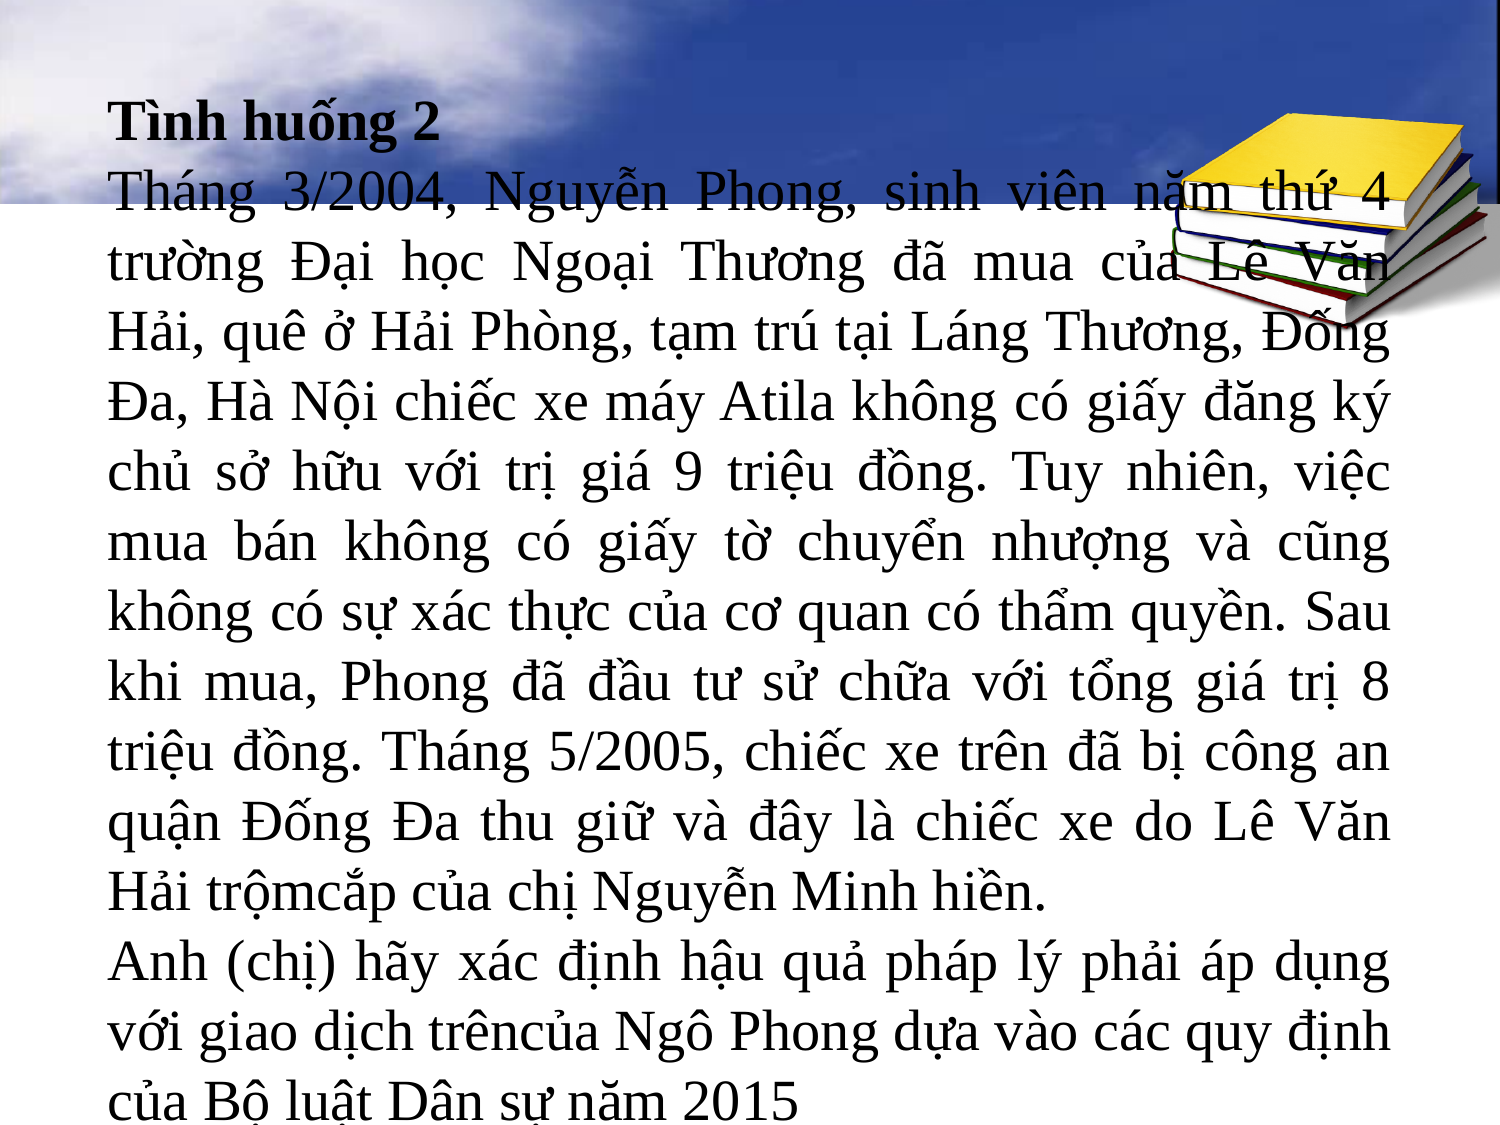

Tình huống 2
Tháng 3/2004, Nguyễn Phong, sinh viên năm thứ 4 trường Đại học Ngoại Thương đã mua của Lê Văn Hải, quê ở Hải Phòng, tạm trú tại Láng Thương, Đống Đa, Hà Nội chiếc xe máy Atila không có giấy đăng ký chủ sở hữu với trị giá 9 triệu đồng. Tuy nhiên, việc mua bán không có giấy tờ chuyển nhượng và cũng không có sự xác thực của cơ quan có thẩm quyền. Sau khi mua, Phong đã đầu tư sử chữa với tổng giá trị 8 triệu đồng. Tháng 5/2005, chiếc xe trên đã bị công an quận Đống Đa thu giữ và đây là chiếc xe do Lê Văn Hải trộmcắp của chị Nguyễn Minh hiền.
Anh (chị) hãy xác định hậu quả pháp lý phải áp dụng với giao dịch trêncủa Ngô Phong dựa vào các quy định của Bộ luật Dân sự năm 2015